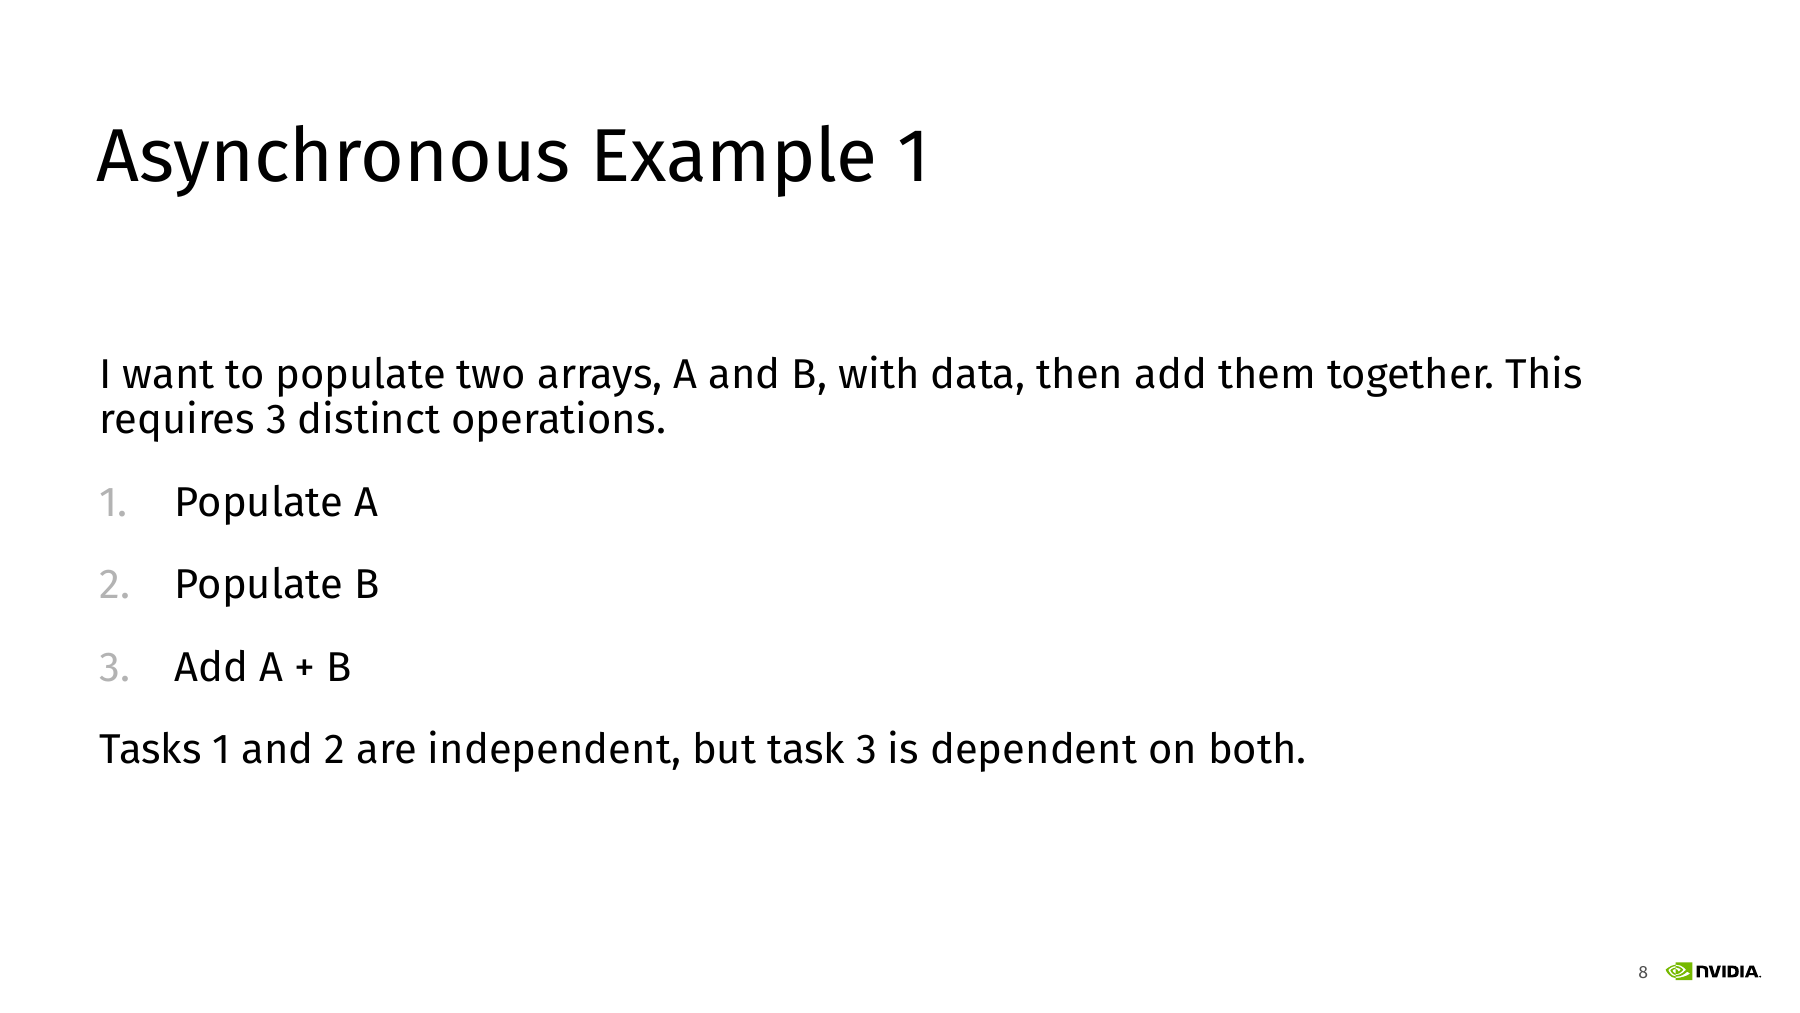

# Asynchronous Example 1

I want to populate two arrays, A and B, with data, then add them together. This requires 3 distinct operations.
Populate A
Populate B
Add A + B
Tasks 1 and 2 are independent, but task 3 is dependent on both.